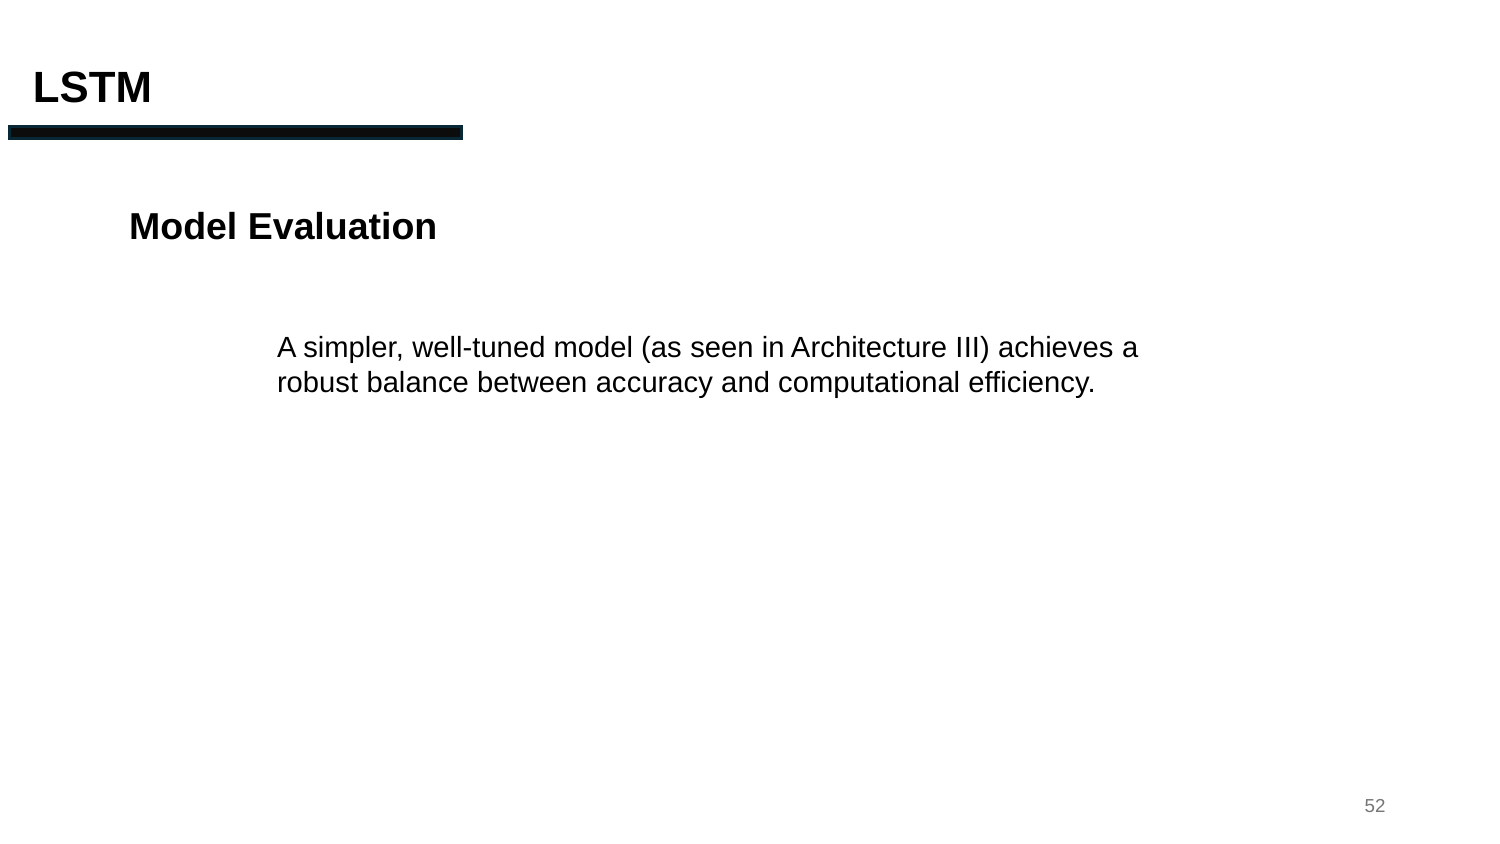

LSTM

Model Evaluation
A simpler, well-tuned model (as seen in Architecture III) achieves a robust balance between accuracy and computational efficiency.
52